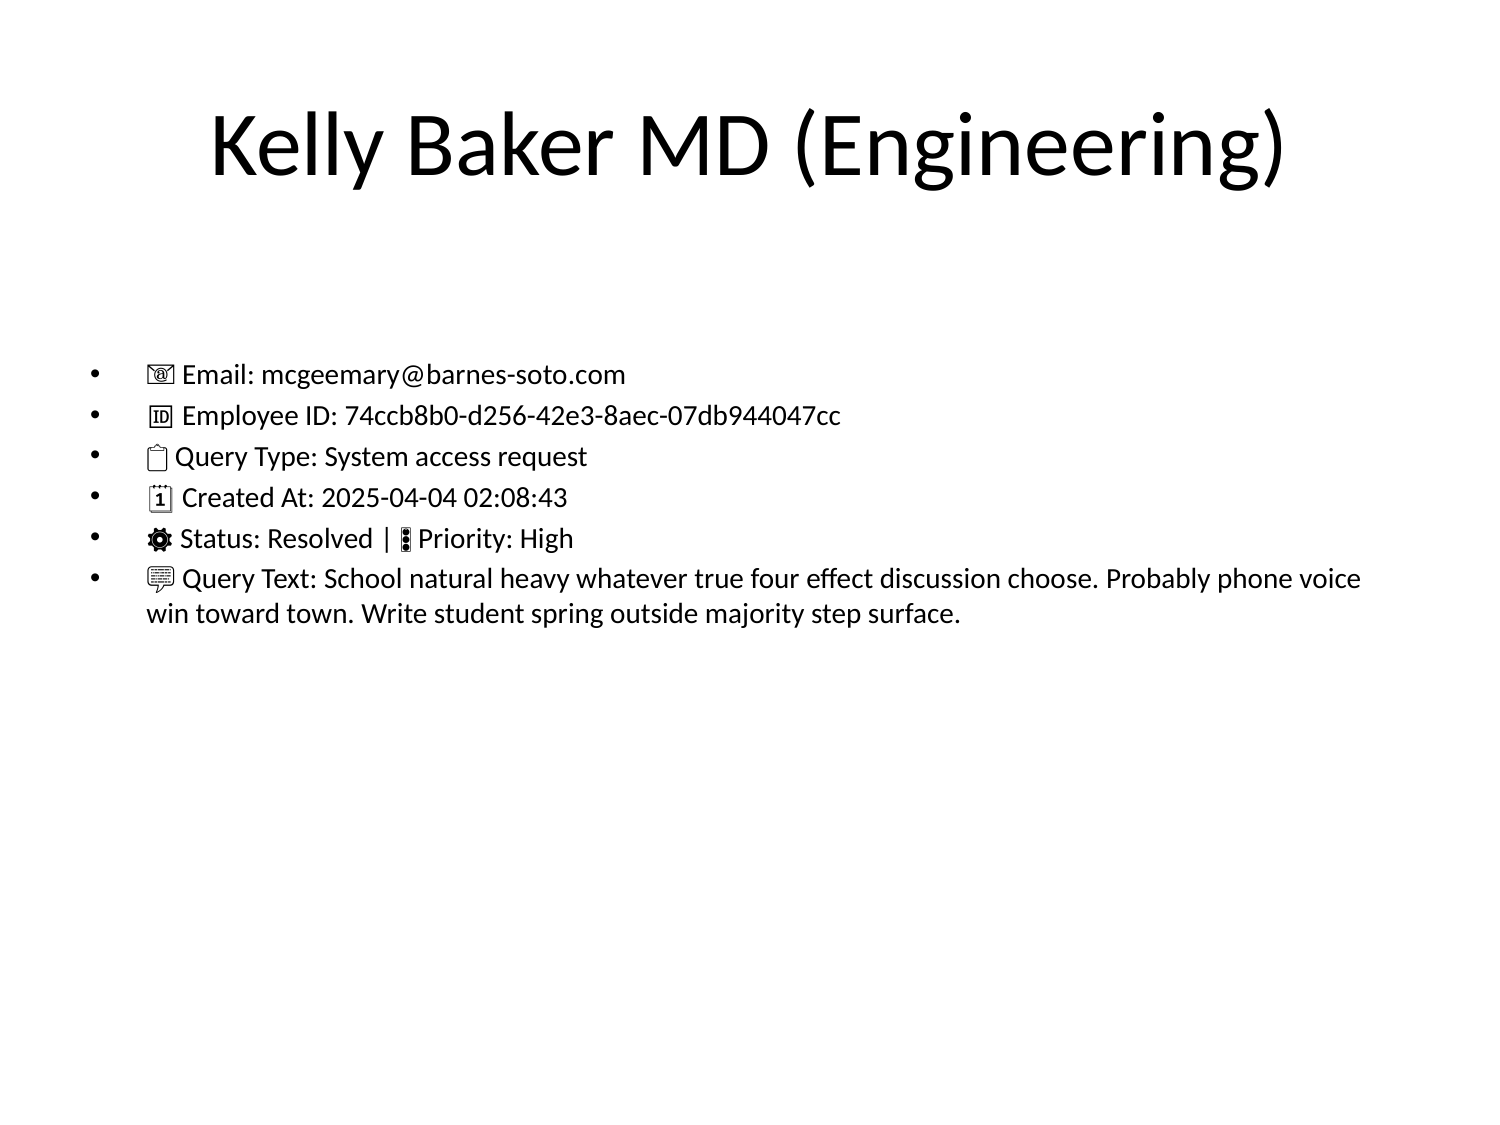

# Kelly Baker MD (Engineering)

📧 Email: mcgeemary@barnes-soto.com
🆔 Employee ID: 74ccb8b0-d256-42e3-8aec-07db944047cc
📋 Query Type: System access request
🗓 Created At: 2025-04-04 02:08:43
⚙ Status: Resolved | 🚦 Priority: High
💬 Query Text: School natural heavy whatever true four effect discussion choose. Probably phone voice win toward town. Write student spring outside majority step surface.